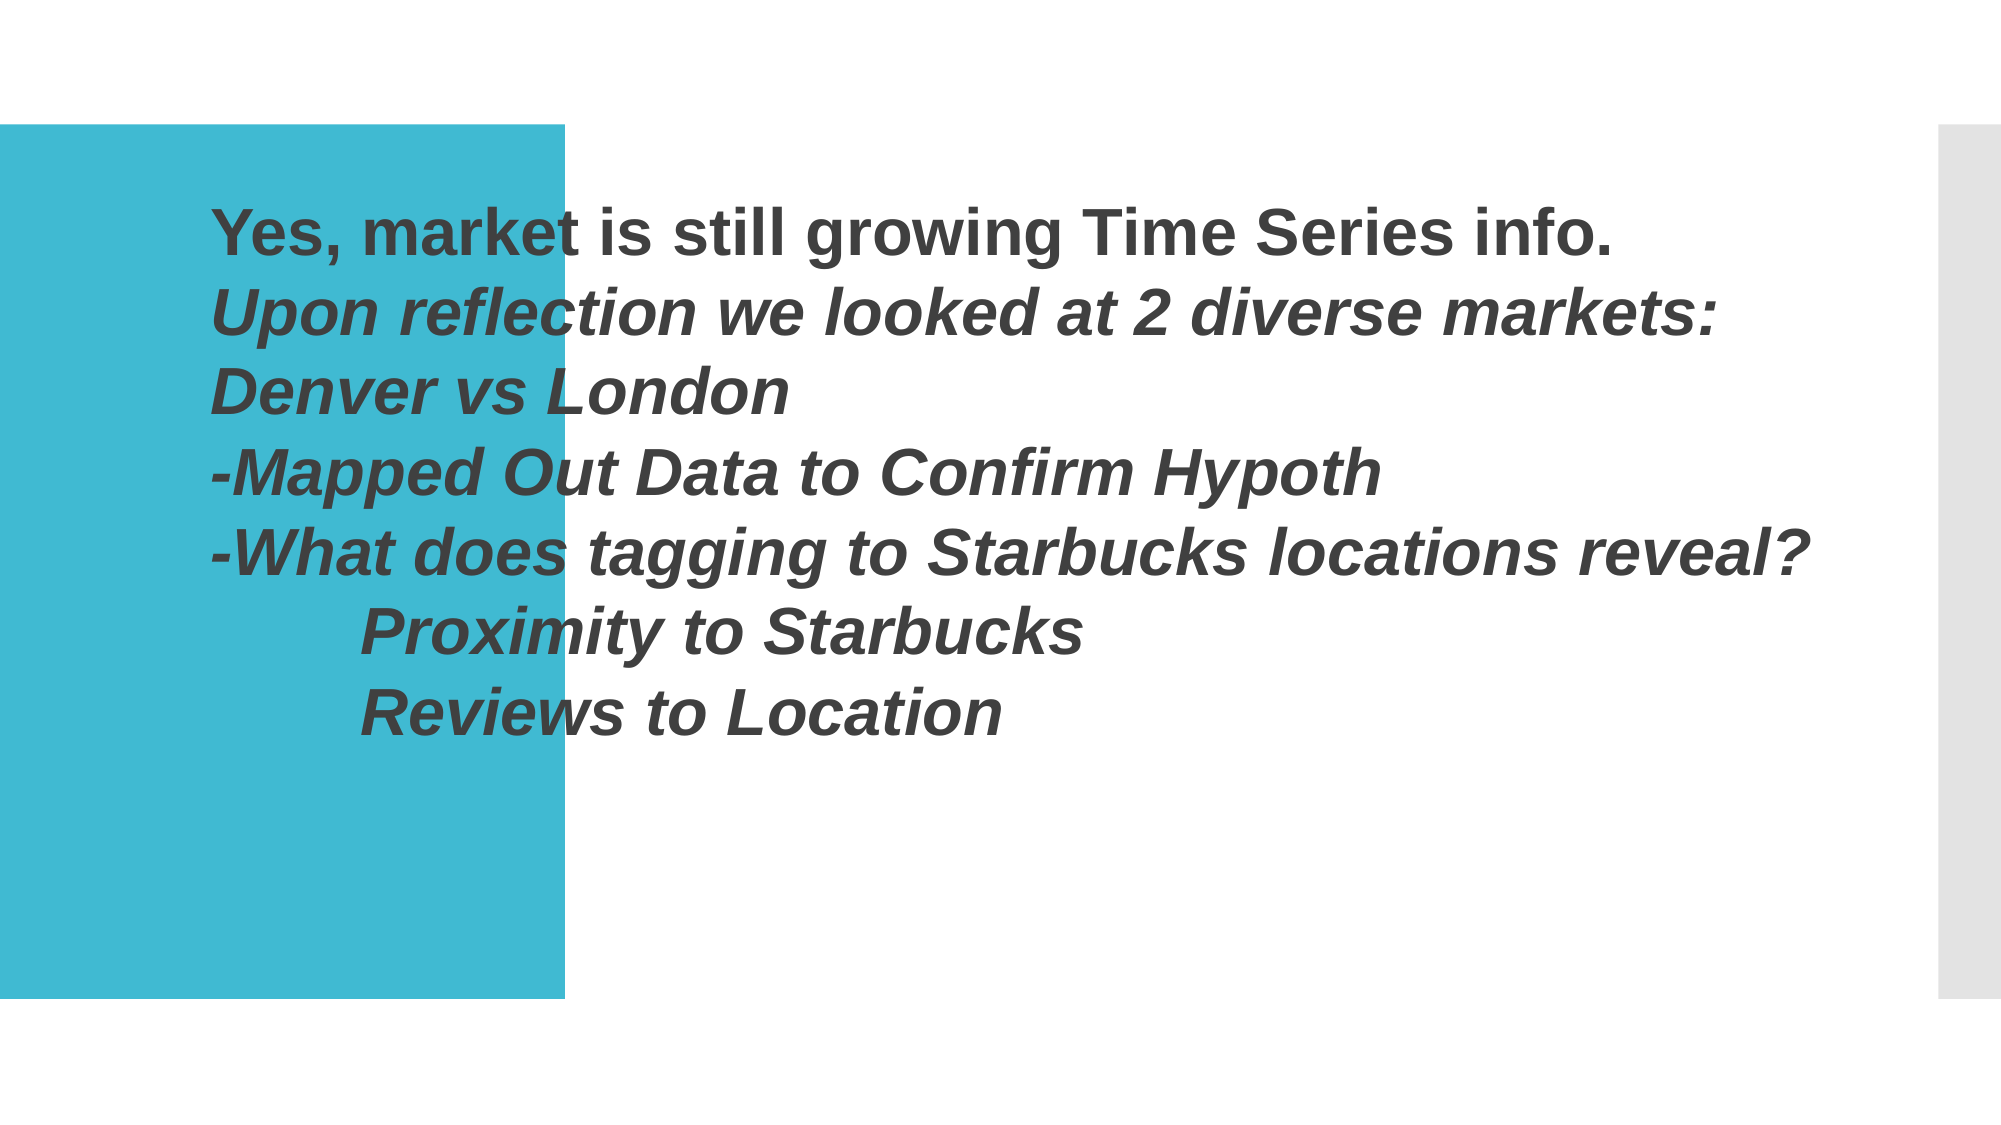

Yes, market is still growing Time Series info.
Upon reflection we looked at 2 diverse markets:
Denver vs London
-Mapped Out Data to Confirm Hypoth
-What does tagging to Starbucks locations reveal?
	Proximity to Starbucks
	Reviews to Location